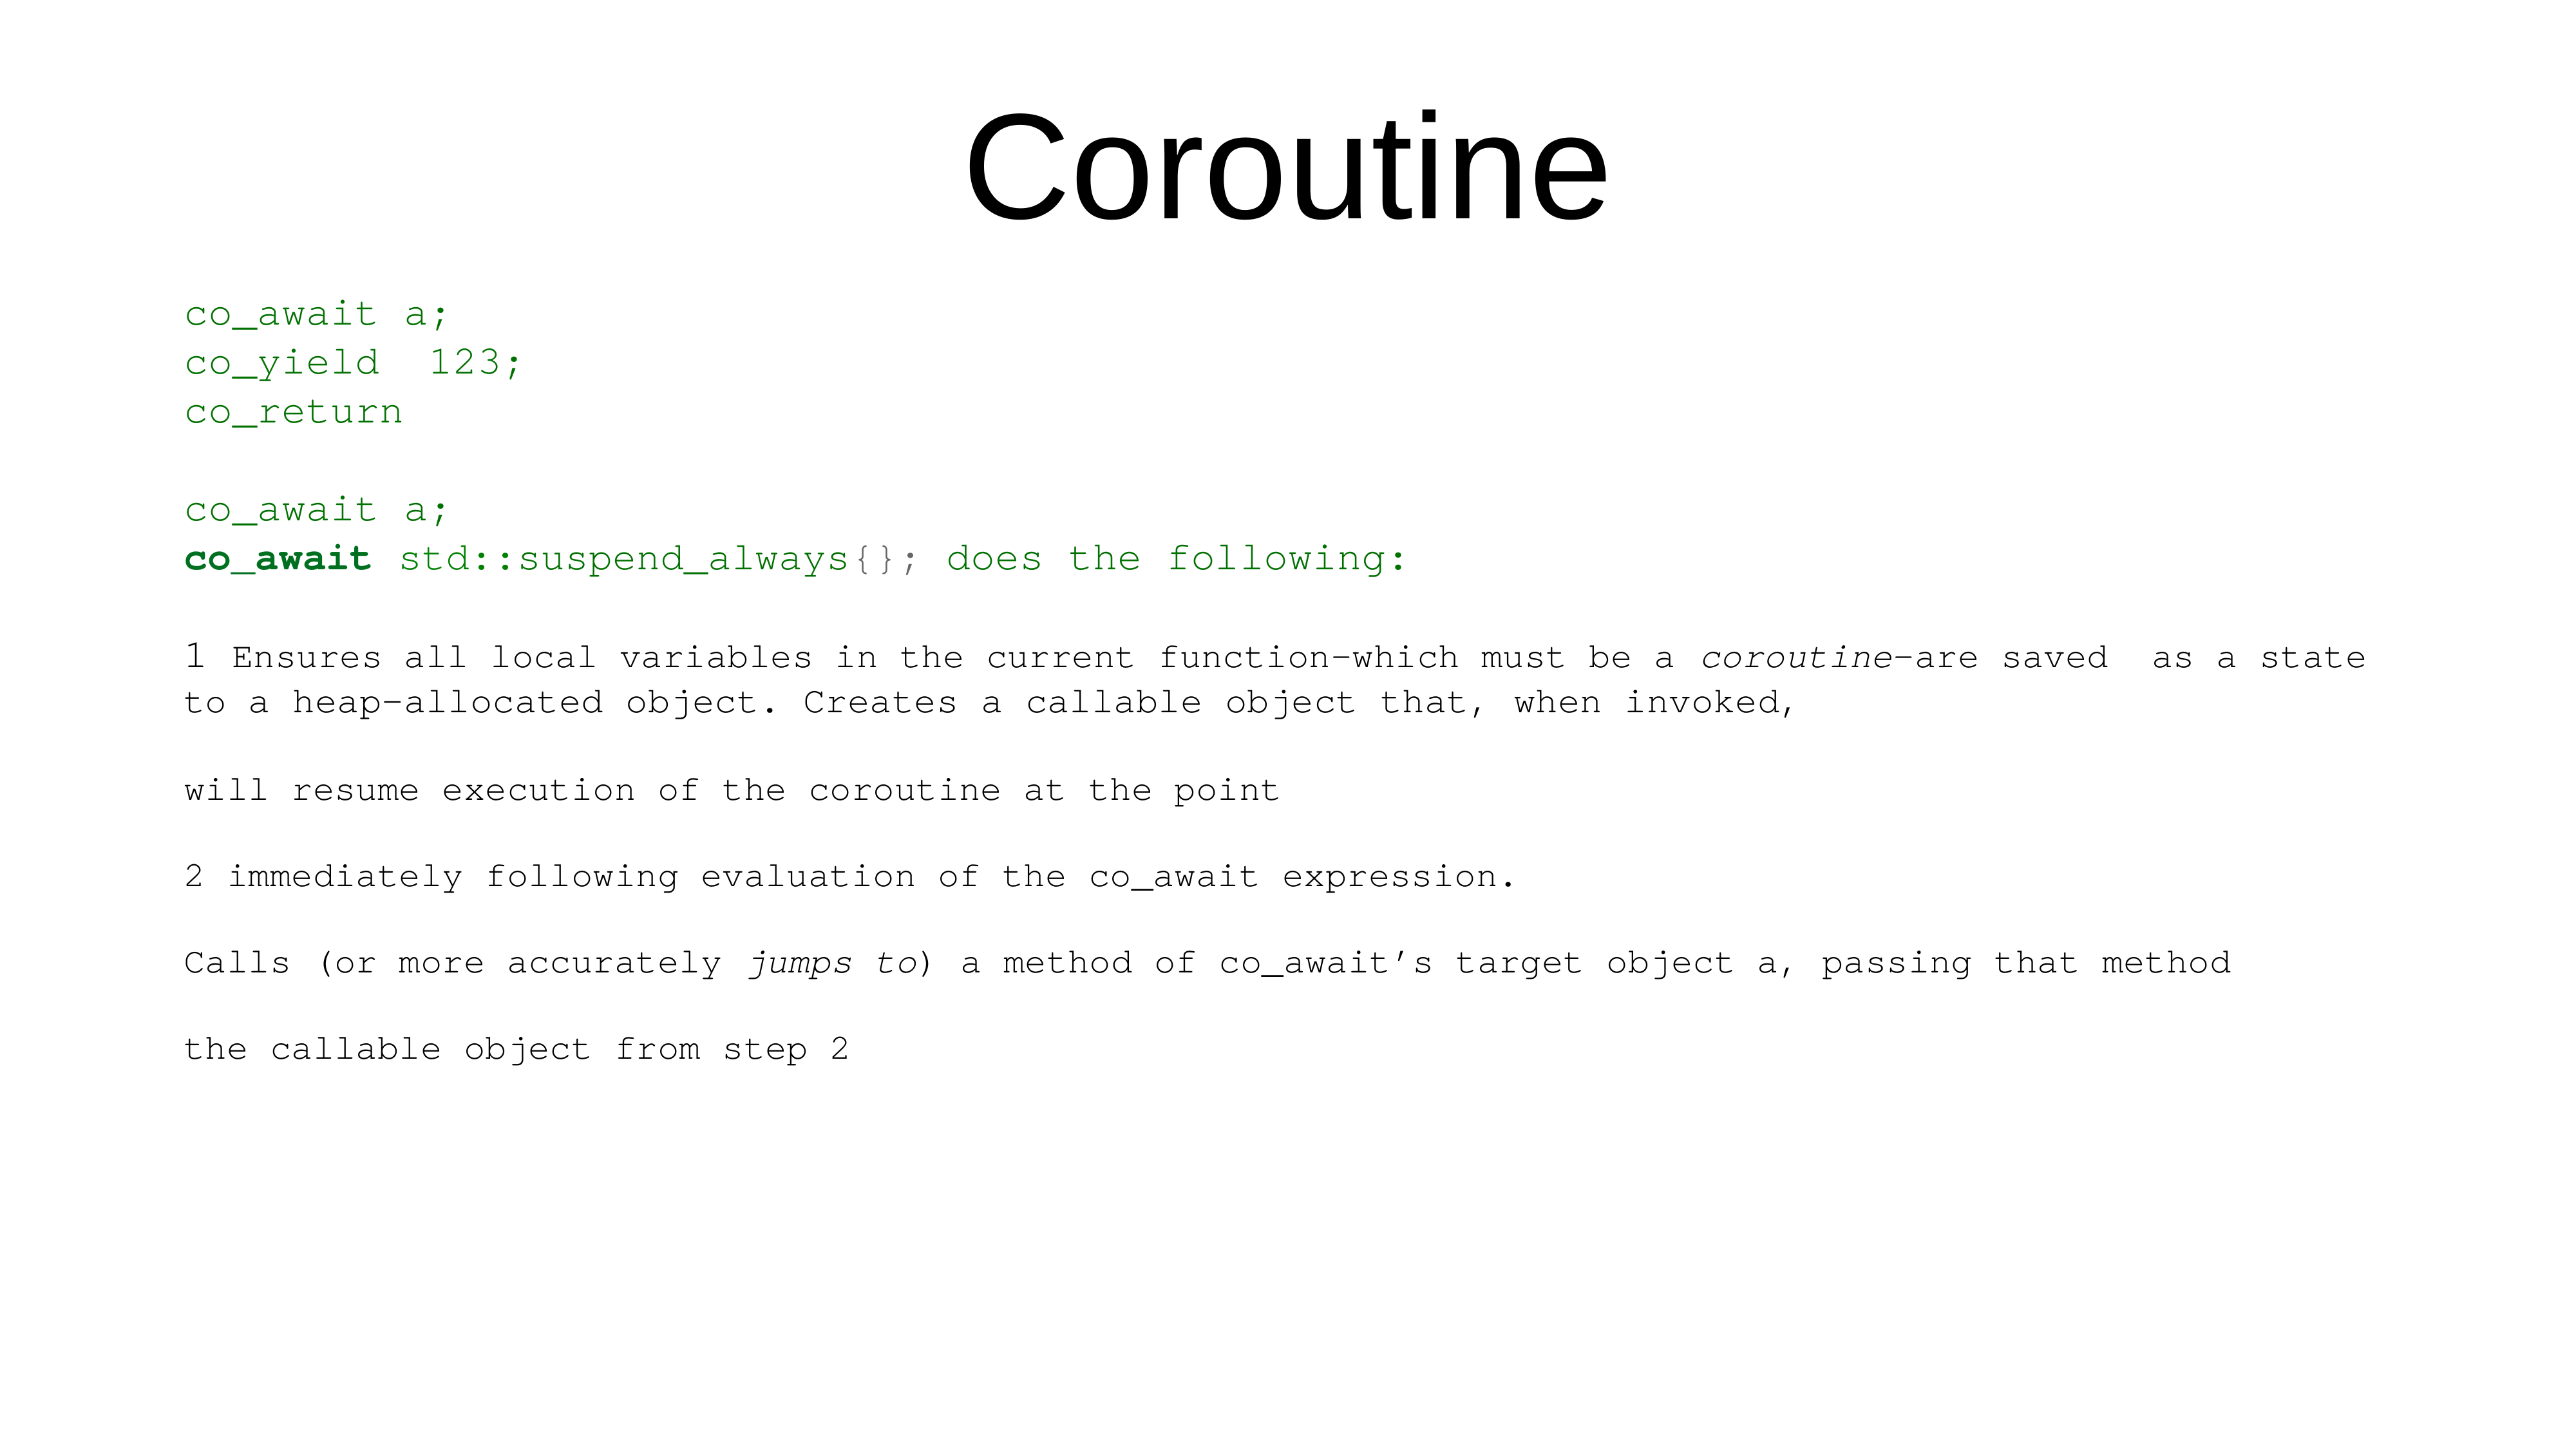

# Coroutine

co_await a;
co_yield  123;
co_return

co_await a;
co_await std::suspend_always{}; does the following:

1 Ensures all local variables in the current function—which must be a coroutine—are saved  as a state to a heap-allocated object. Creates a callable object that, when invoked,

will resume execution of the coroutine at the point

2 immediately following evaluation of the co_await expression.

Calls (or more accurately jumps to) a method of co_await’s target object a, passing that method

the callable object from step 2